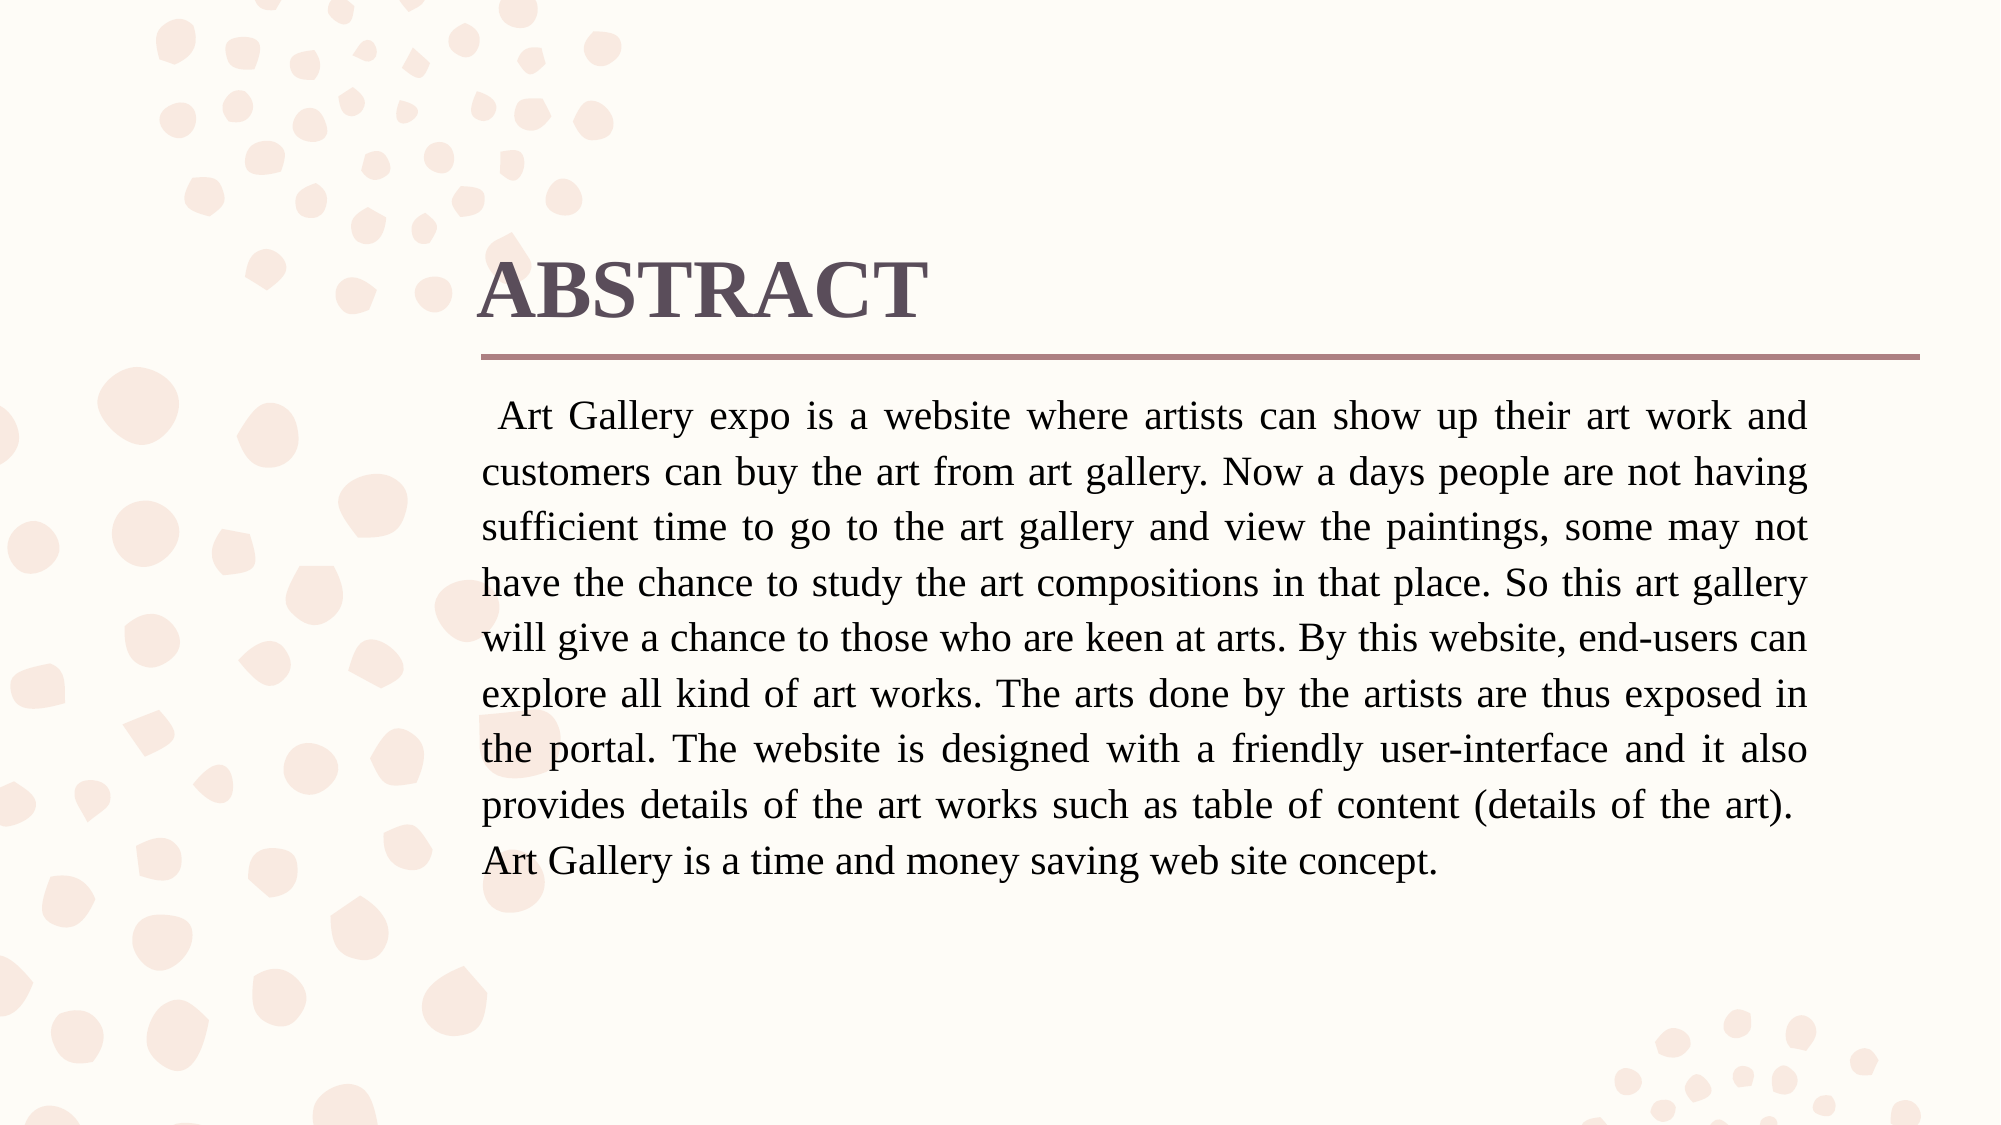

# ABSTRACT
 Art Gallery expo is a website where artists can show up their art work and customers can buy the art from art gallery. Now a days people are not having sufficient time to go to the art gallery and view the paintings, some may not have the chance to study the art compositions in that place. So this art gallery will give a chance to those who are keen at arts. By this website, end-users can explore all kind of art works. The arts done by the artists are thus exposed in the portal. The website is designed with a friendly user-interface and it also provides details of the art works such as table of content (details of the art).  Art Gallery is a time and money saving web site concept.